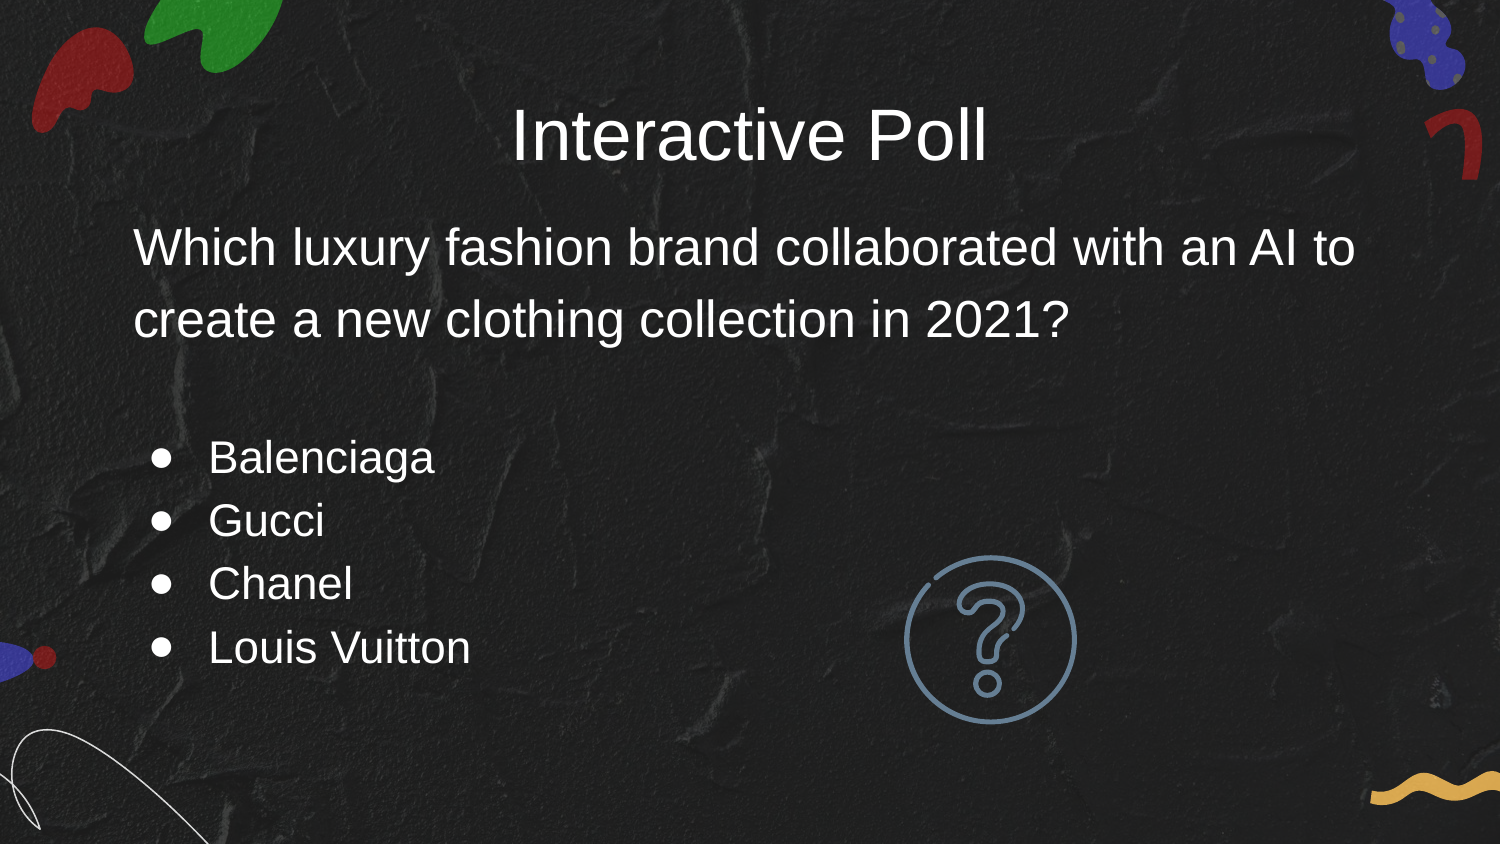

# Interactive Poll
Which luxury fashion brand collaborated with an AI to create a new clothing collection in 2021?

Balenciaga
Gucci
Chanel
Louis Vuitton